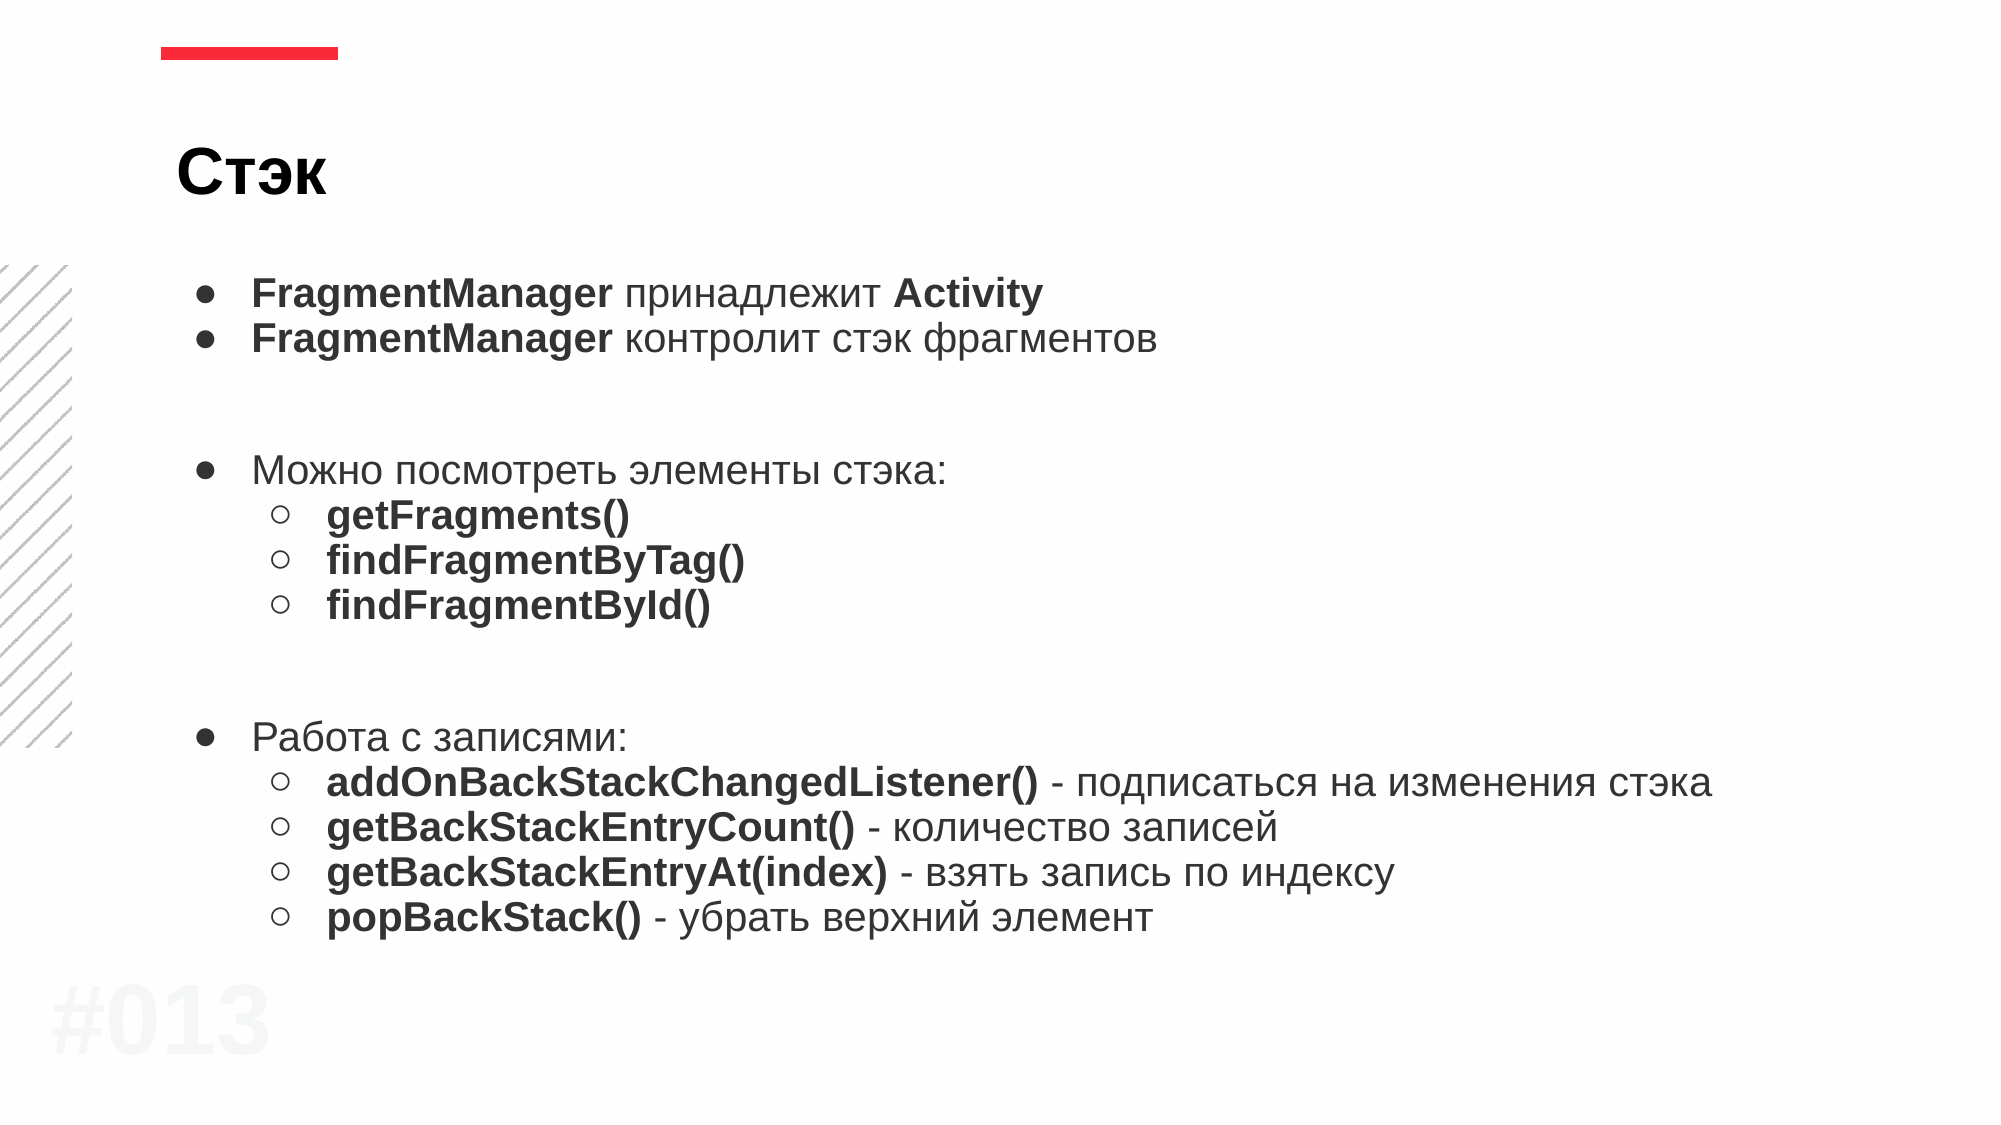

Стэк
FragmentManager принадлежит Activity
FragmentManager контролит стэк фрагментов

Можно посмотреть элементы стэка:
getFragments()
findFragmentByTag()
findFragmentById()

Работа с записями:
addOnBackStackChangedListener() - подписаться на изменения стэка
getBackStackEntryCount() - количество записей
getBackStackEntryAt(index) - взять запись по индексу
popBackStack() - убрать верхний элемент
#013